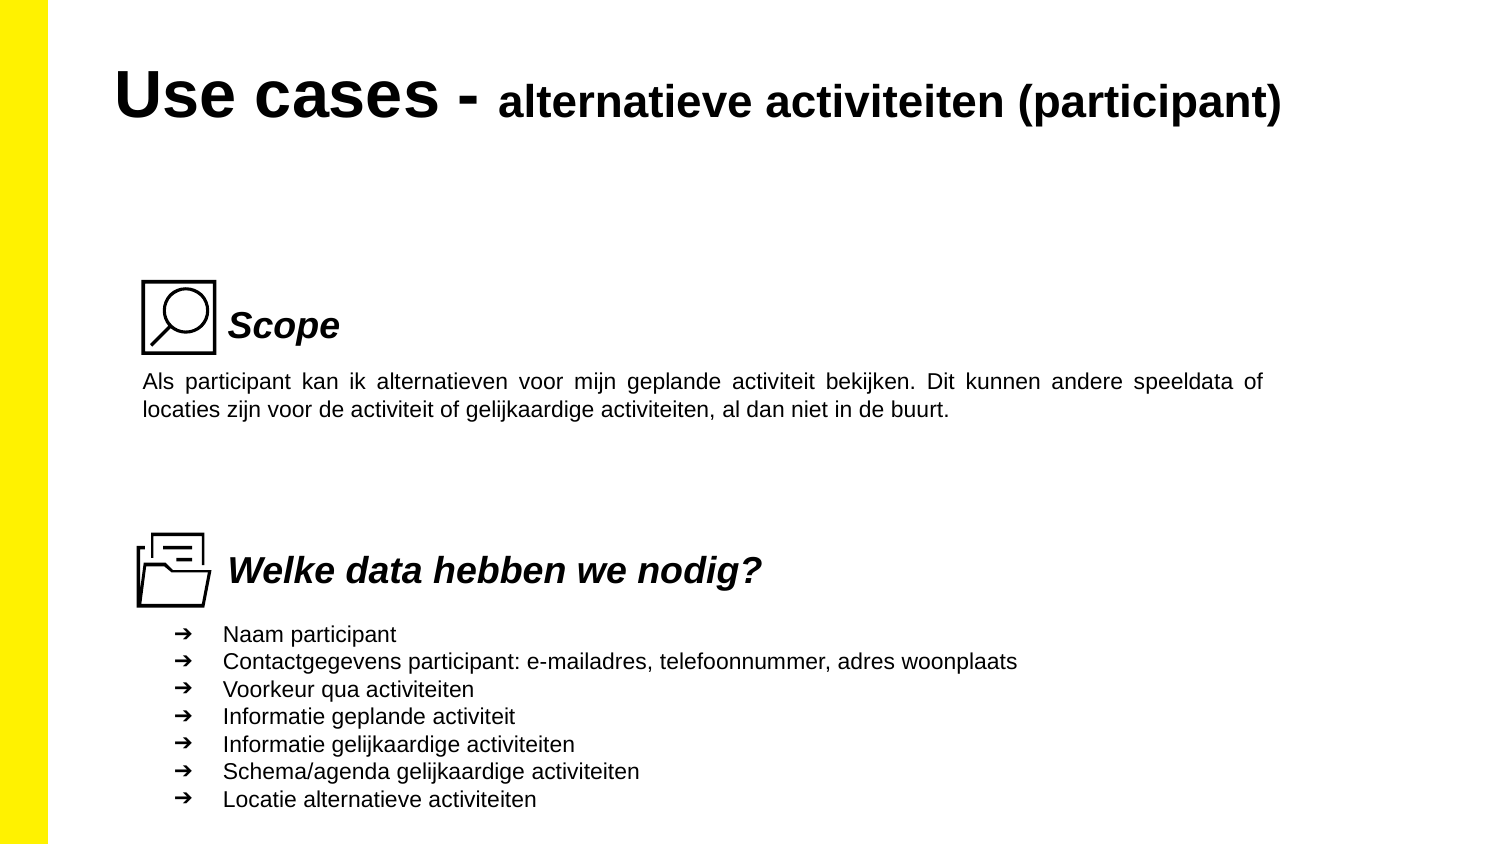

Use cases - alternatieve activiteiten (participant)

Scope

Als participant kan ik alternatieven voor mijn geplande activiteit bekijken. Dit kunnen andere speeldata of locaties zijn voor de activiteit of gelijkaardige activiteiten, al dan niet in de buurt.

Welke data hebben we nodig?

Naam participant
Contactgegevens participant: e-mailadres, telefoonnummer, adres woonplaats
Voorkeur qua activiteiten
Informatie geplande activiteit
Informatie gelijkaardige activiteiten
Schema/agenda gelijkaardige activiteiten
Locatie alternatieve activiteiten